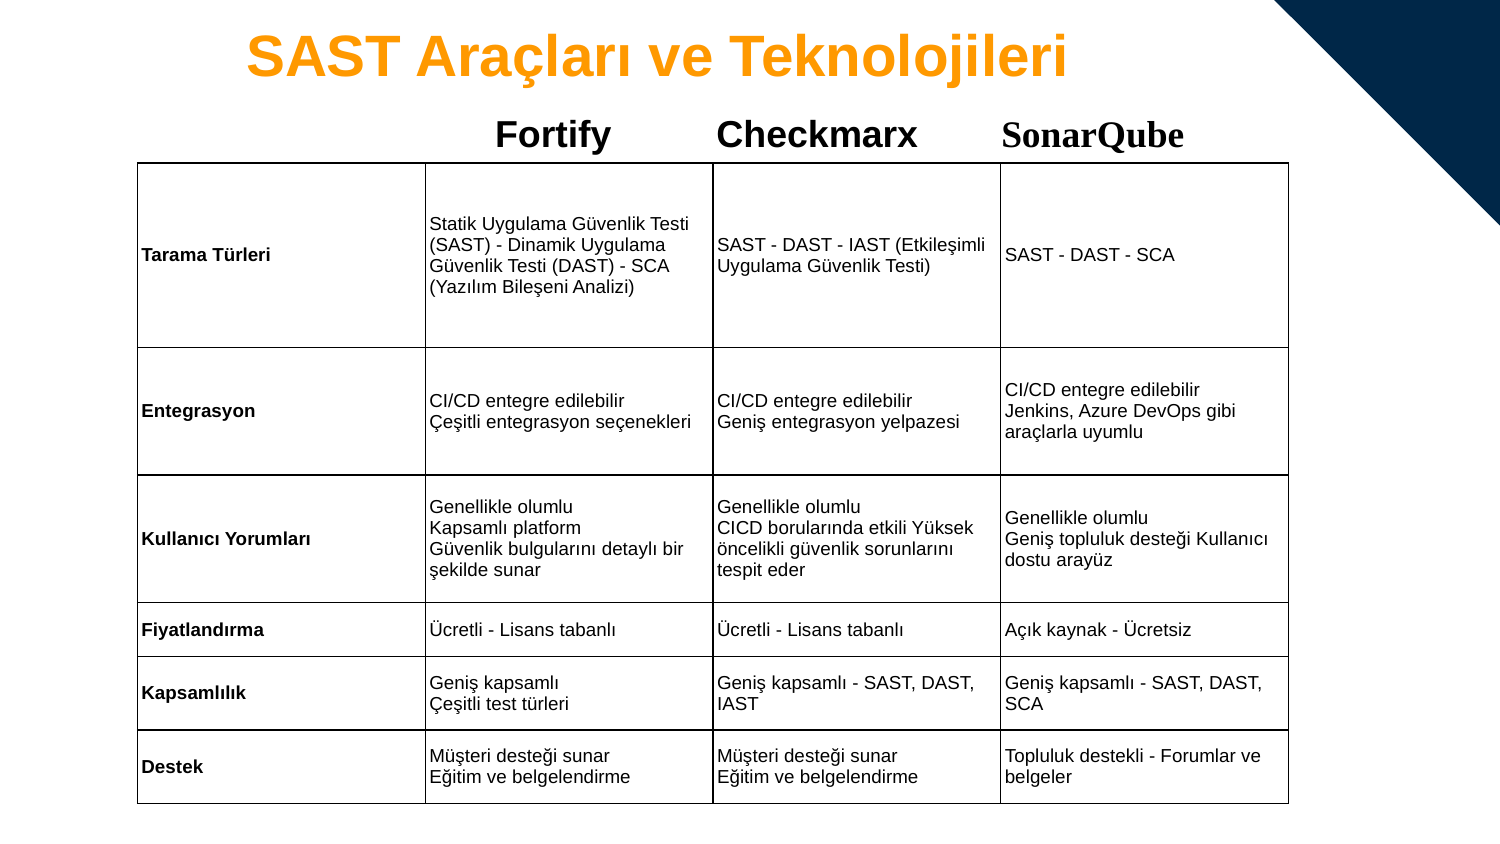

SAST Araçları ve Teknolojileri
Fortify
Checkmarx
SonarQube
| Tarama Türleri | Statik Uygulama Güvenlik Testi (SAST) - Dinamik Uygulama Güvenlik Testi (DAST) - SCA (Yazılım Bileşeni Analizi) | SAST - DAST - IAST (Etkileşimli Uygulama Güvenlik Testi) | SAST - DAST - SCA |
| --- | --- | --- | --- |
| Entegrasyon | CI/CD entegre edilebilir Çeşitli entegrasyon seçenekleri | CI/CD entegre edilebilir Geniş entegrasyon yelpazesi | CI/CD entegre edilebilir Jenkins, Azure DevOps gibi araçlarla uyumlu |
| Kullanıcı Yorumları | Genellikle olumlu Kapsamlı platform Güvenlik bulgularını detaylı bir şekilde sunar | Genellikle olumlu CICD borularında etkili Yüksek öncelikli güvenlik sorunlarını tespit eder | Genellikle olumlu Geniş topluluk desteği Kullanıcı dostu arayüz |
| Fiyatlandırma | Ücretli - Lisans tabanlı | Ücretli - Lisans tabanlı | Açık kaynak - Ücretsiz |
| Kapsamlılık | Geniş kapsamlı Çeşitli test türleri | Geniş kapsamlı - SAST, DAST, IAST | Geniş kapsamlı - SAST, DAST, SCA |
| Destek | Müşteri desteği sunar Eğitim ve belgelendirme | Müşteri desteği sunar Eğitim ve belgelendirme | Topluluk destekli - Forumlar ve belgeler |